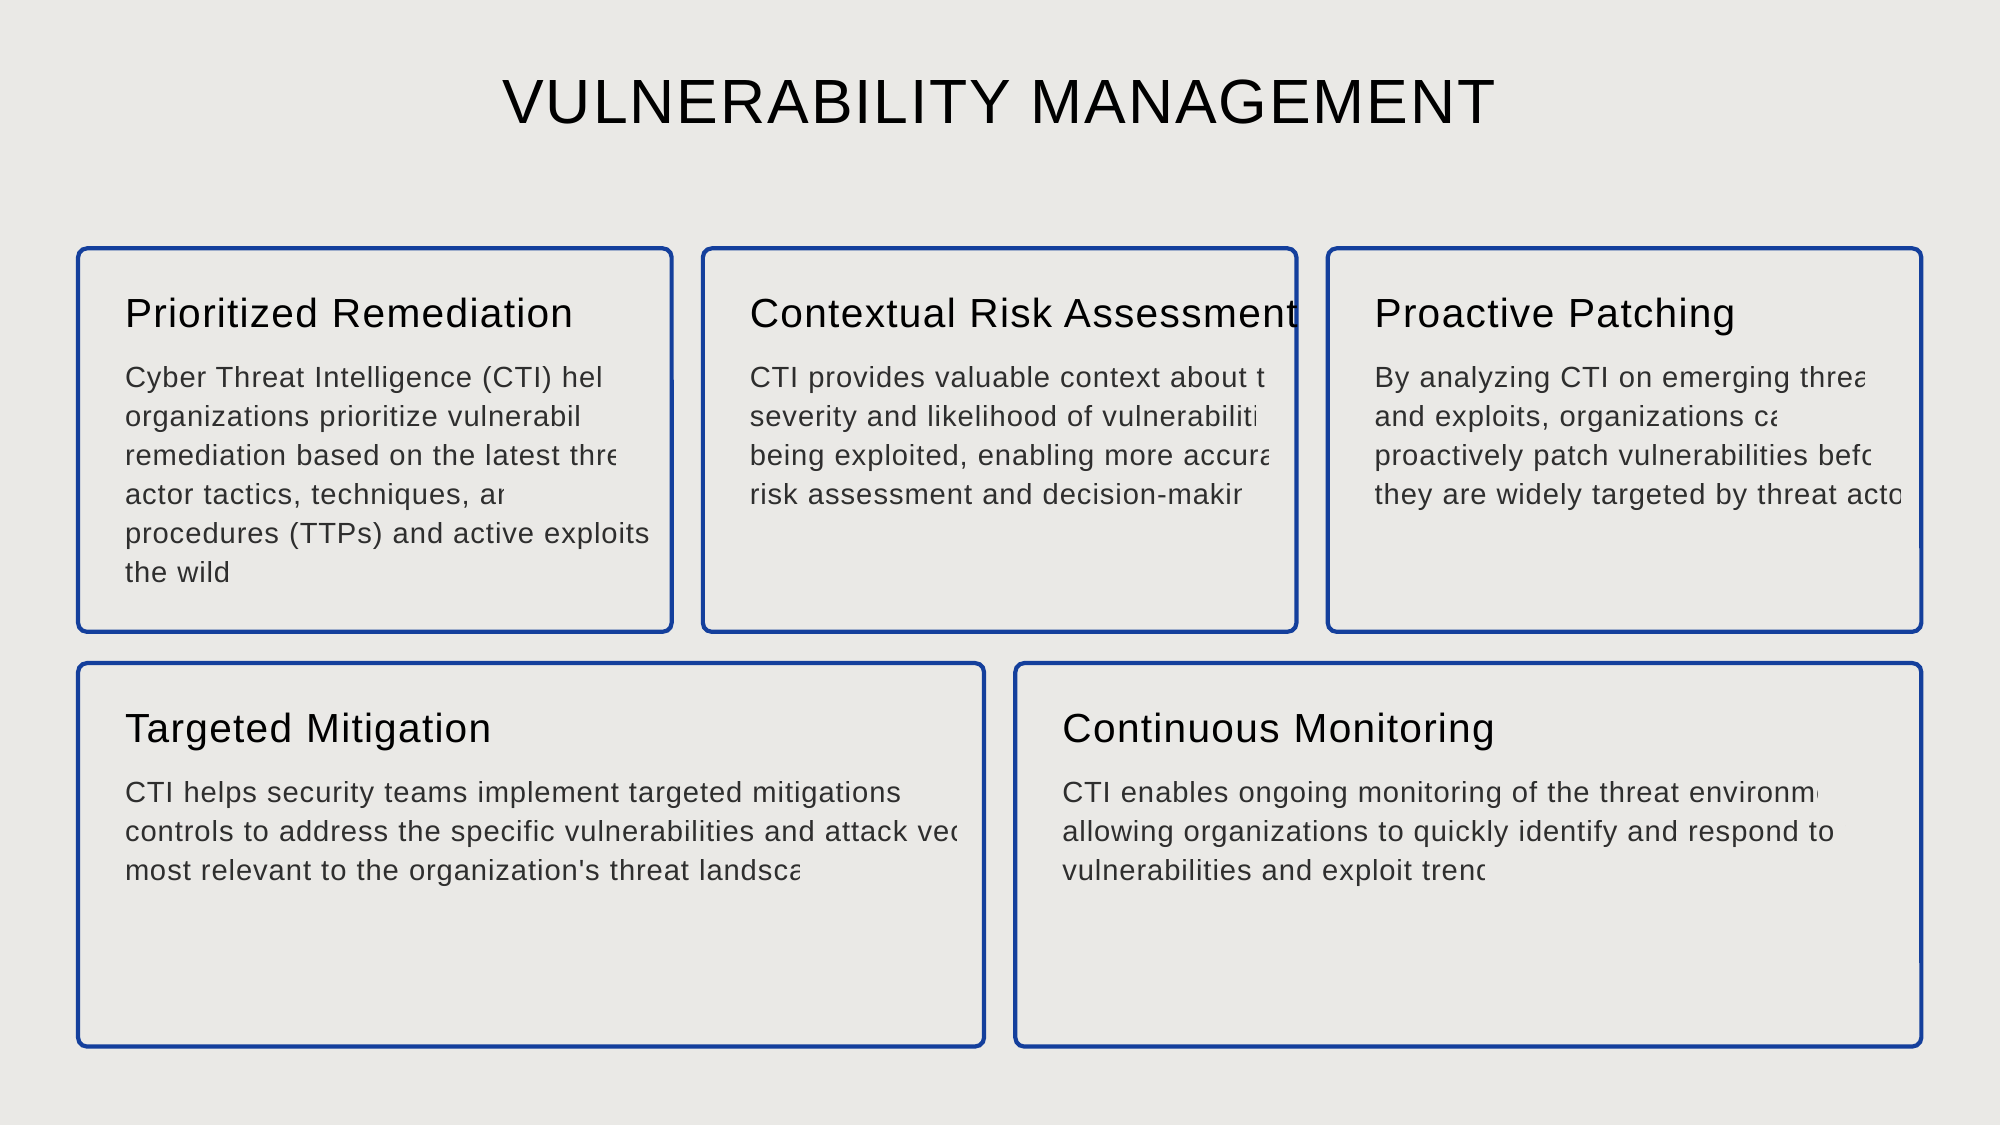

VULNERABILITY MANAGEMENT

Prioritized Remediation
Contextual Risk Assessment
Proactive Patching
Cyber Threat Intelligence (CTI) helps organizations prioritize vulnerability remediation based on the latest threat actor tactics, techniques, and procedures (TTPs) and active exploits in the wild.
CTI provides valuable context about the severity and likelihood of vulnerabilities being exploited, enabling more accurate risk assessment and decision-making.
By analyzing CTI on emerging threats and exploits, organizations can proactively patch vulnerabilities before they are widely targeted by threat actors.

Targeted Mitigation
Continuous Monitoring
CTI helps security teams implement targeted mitigations and controls to address the specific vulnerabilities and attack vectors most relevant to the organization's threat landscape.
CTI enables ongoing monitoring of the threat environment, allowing organizations to quickly identify and respond to new vulnerabilities and exploit trends.